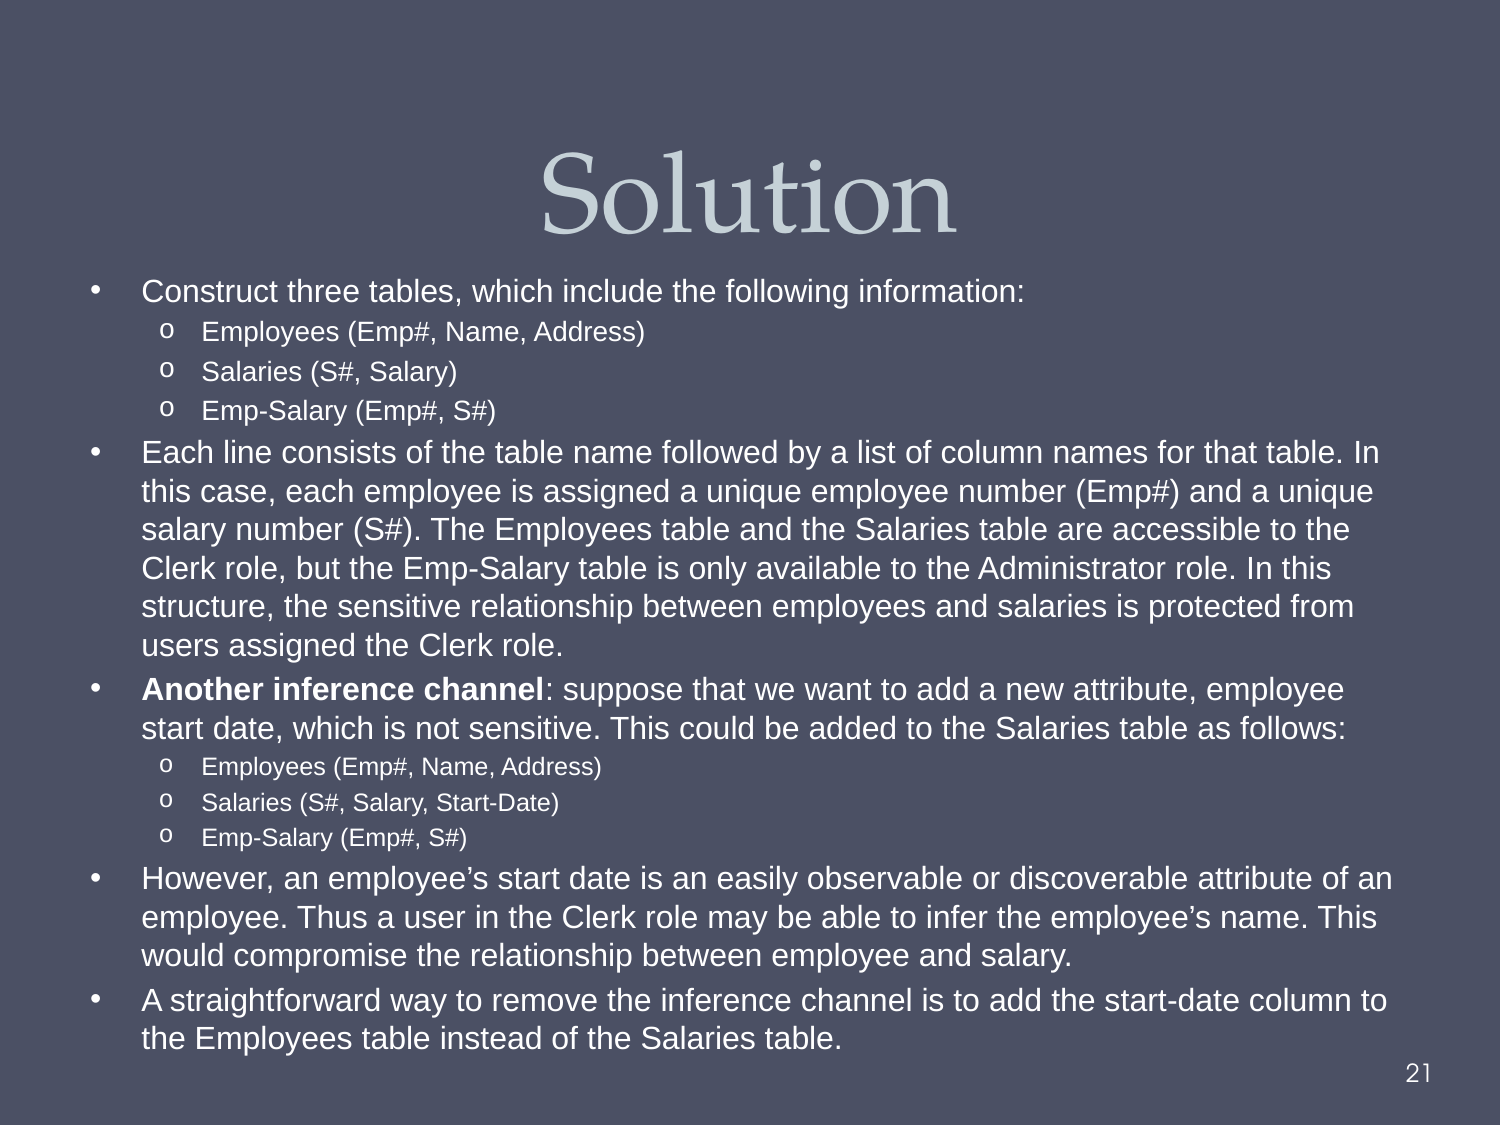

# Solution
Construct three tables, which include the following information:
Employees (Emp#, Name, Address)
Salaries (S#, Salary)
Emp-Salary (Emp#, S#)
Each line consists of the table name followed by a list of column names for that table. In this case, each employee is assigned a unique employee number (Emp#) and a unique salary number (S#). The Employees table and the Salaries table are accessible to the Clerk role, but the Emp-Salary table is only available to the Administrator role. In this structure, the sensitive relationship between employees and salaries is protected from users assigned the Clerk role.
Another inference channel: suppose that we want to add a new attribute, employee start date, which is not sensitive. This could be added to the Salaries table as follows:
Employees (Emp#, Name, Address)
Salaries (S#, Salary, Start-Date)
Emp-Salary (Emp#, S#)
However, an employee’s start date is an easily observable or discoverable attribute of an employee. Thus a user in the Clerk role may be able to infer the employee’s name. This would compromise the relationship between employee and salary.
A straightforward way to remove the inference channel is to add the start-date column to the Employees table instead of the Salaries table.

21